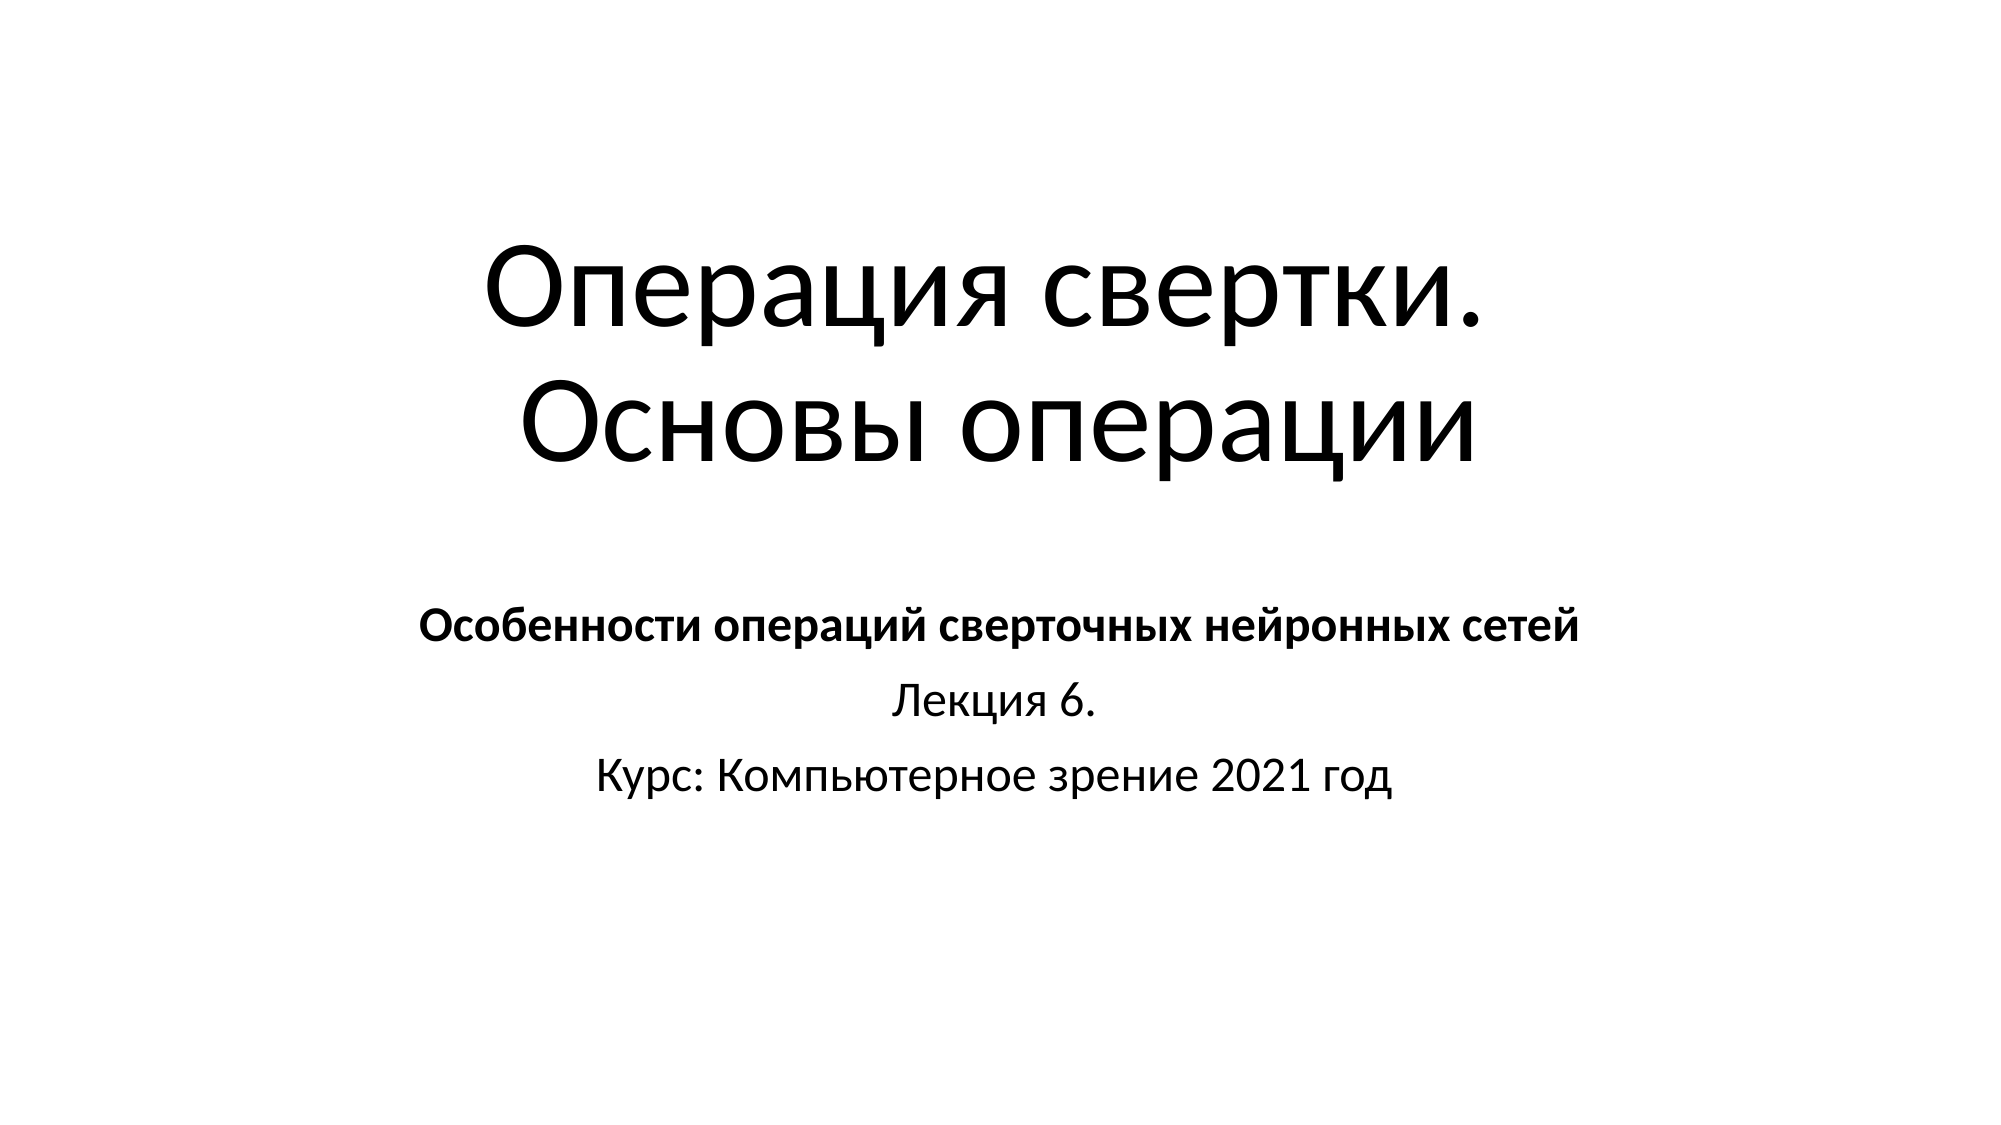

# Операция свертки. Основы операции
Особенности операций сверточных нейронных сетей
Лекция 6.
Курс: Компьютерное зрение 2021 год